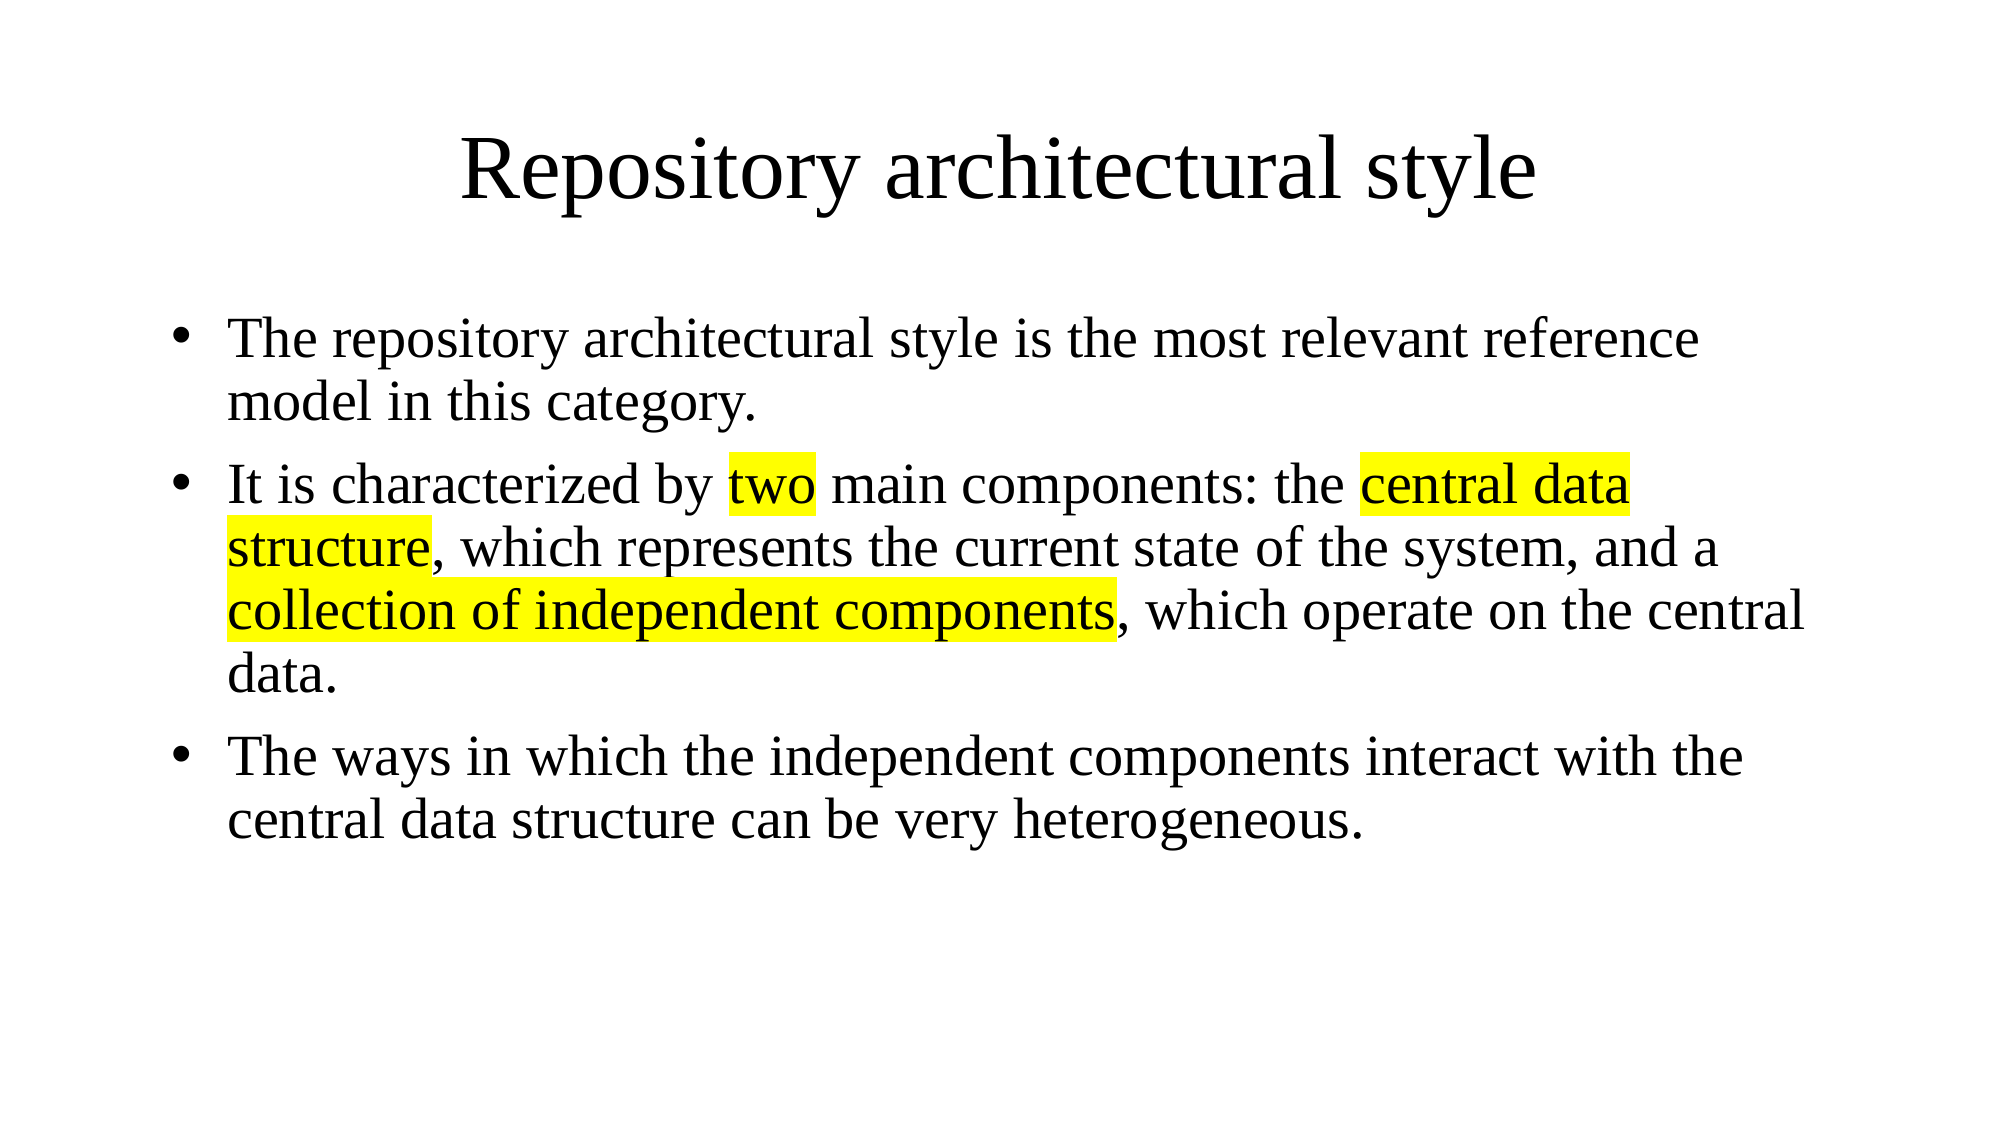

# Repository architectural style
The repository architectural style is the most relevant reference model in this category.
It is characterized by two main components: the central data structure, which represents the current state of the system, and a collection of independent components, which operate on the central data.
The ways in which the independent components interact with the central data structure can be very heterogeneous.